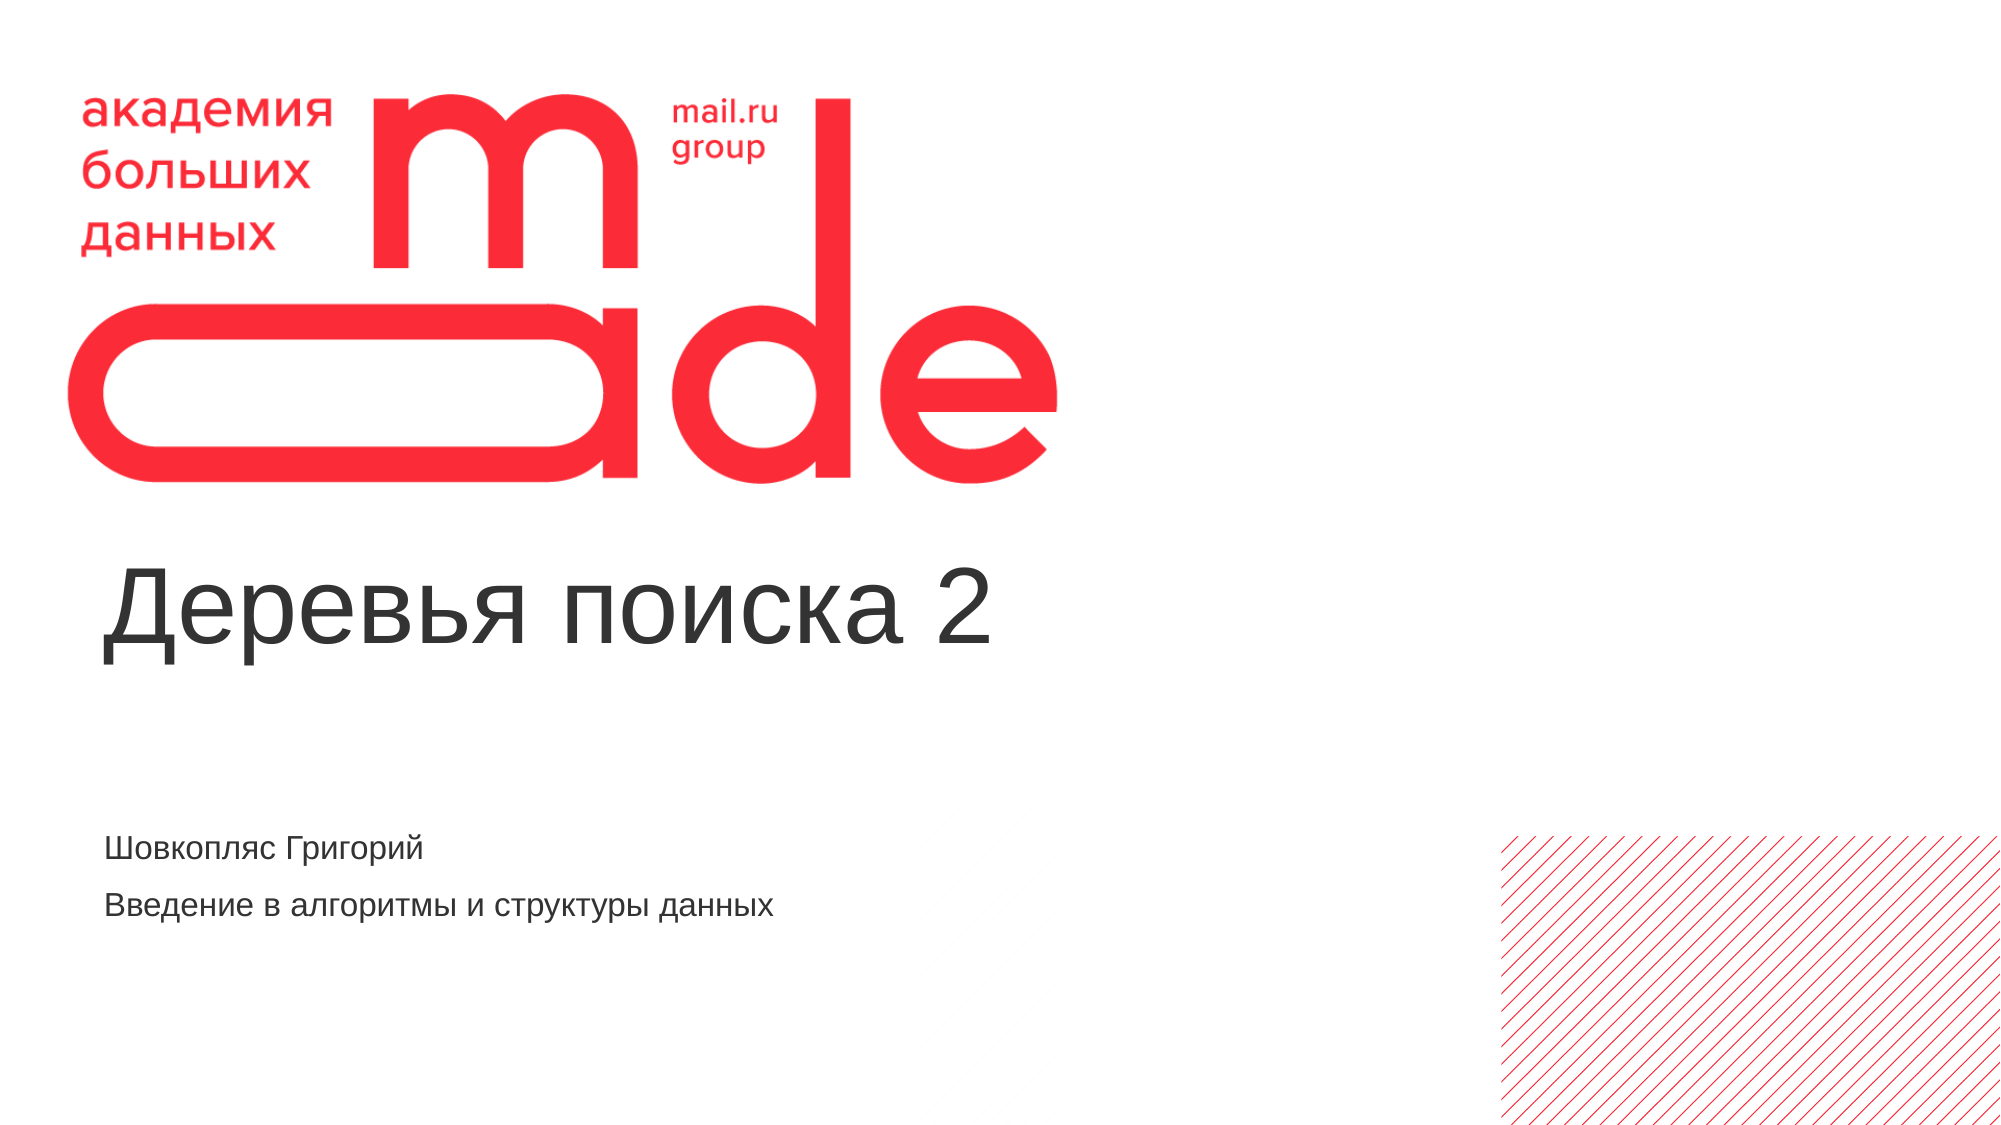

Деревья поиска 2
Шовкопляс Григорий
Введение в алгоритмы и структуры данных